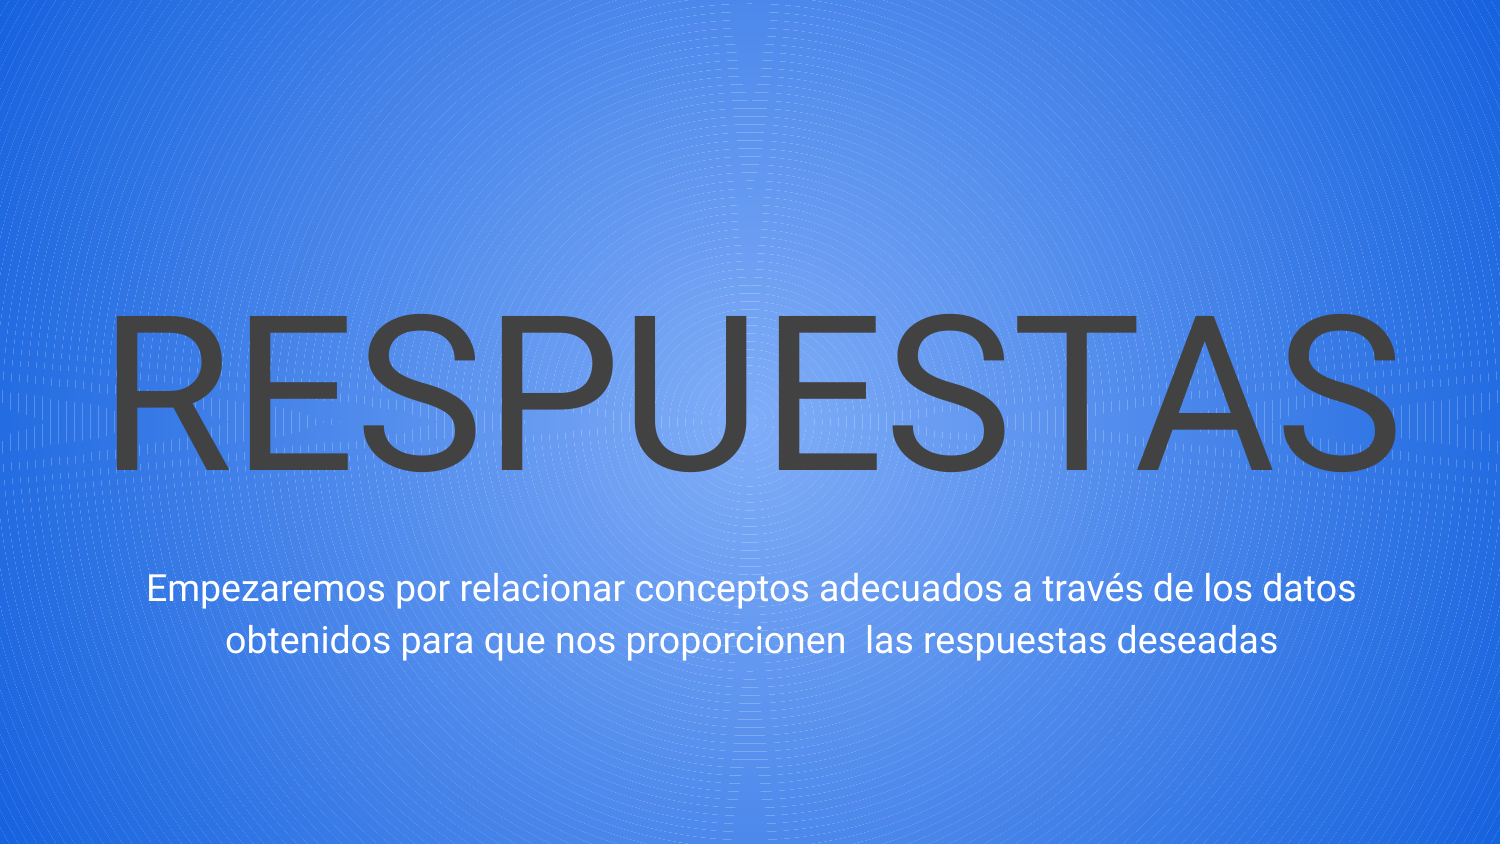

# RESPUESTAS
Empezaremos por relacionar conceptos adecuados a través de los datos obtenidos para que nos proporcionen  las respuestas deseadas